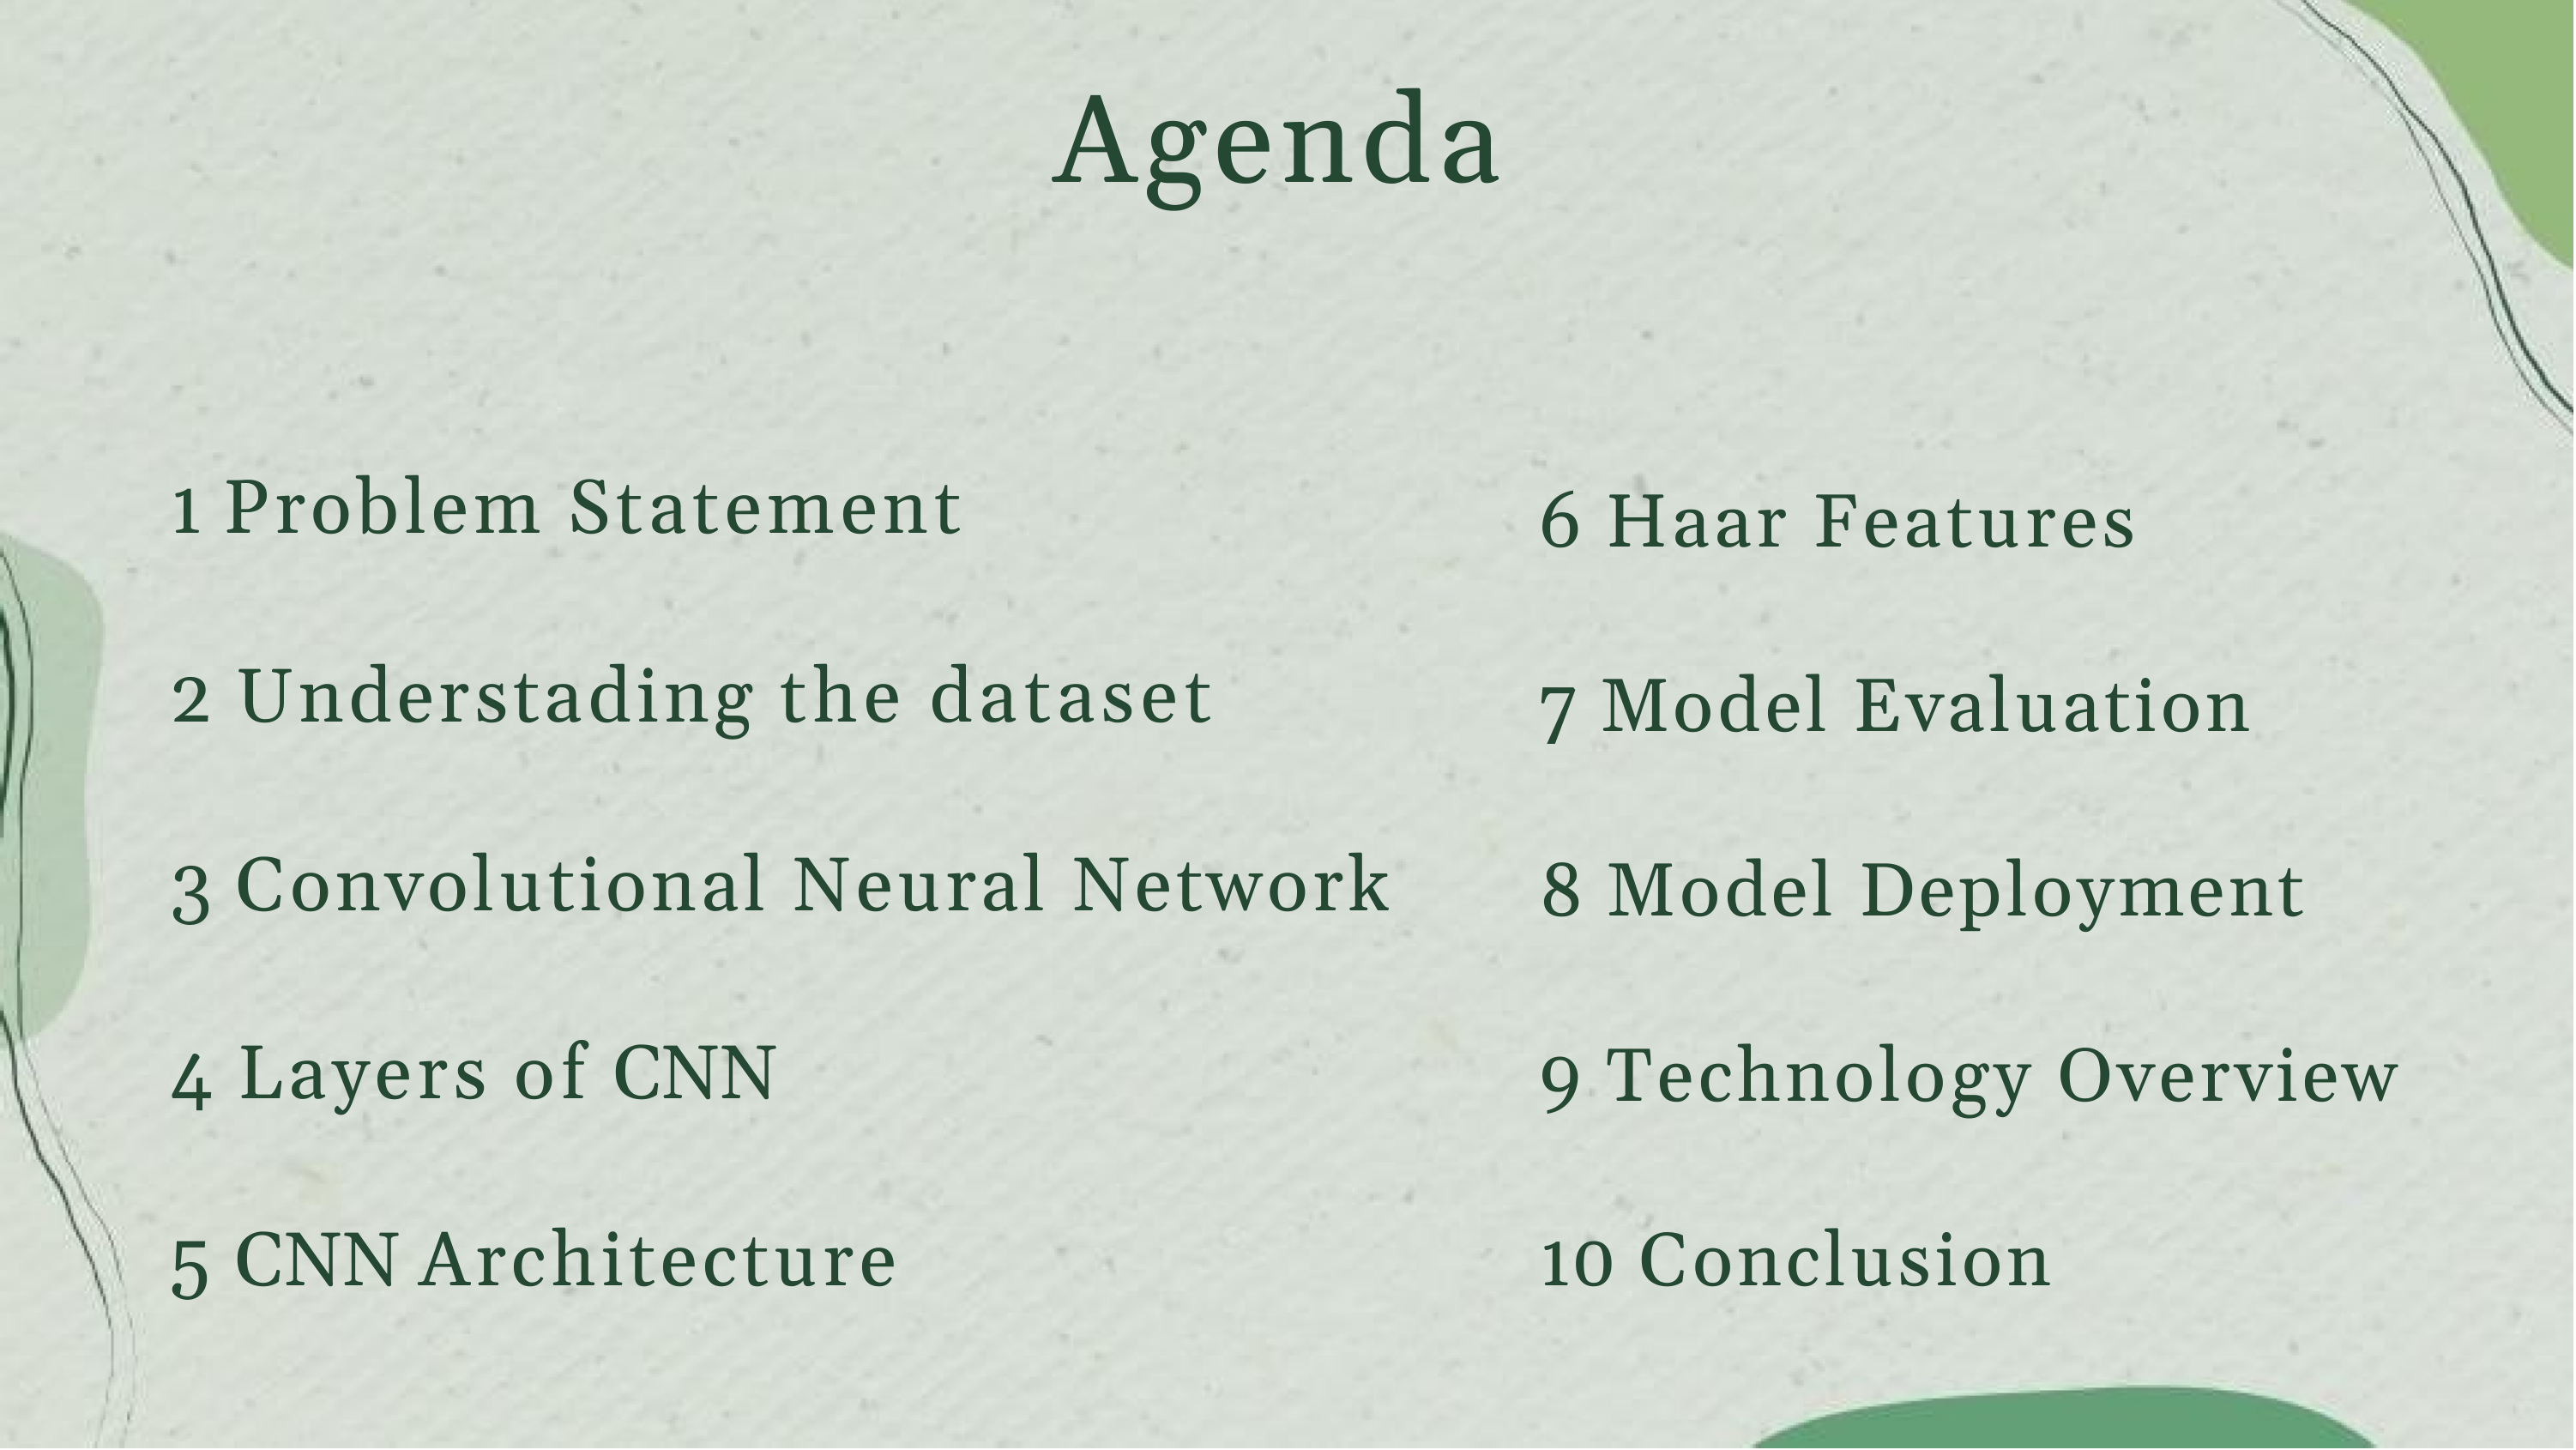

# Agenda
Problem Statement

Understading the dataset

Convolutional Neural Network

Layers of CNN

CNN Architecture
Haar Features

Model Evaluation

Model Deployment

Technology Overview

Conclusion